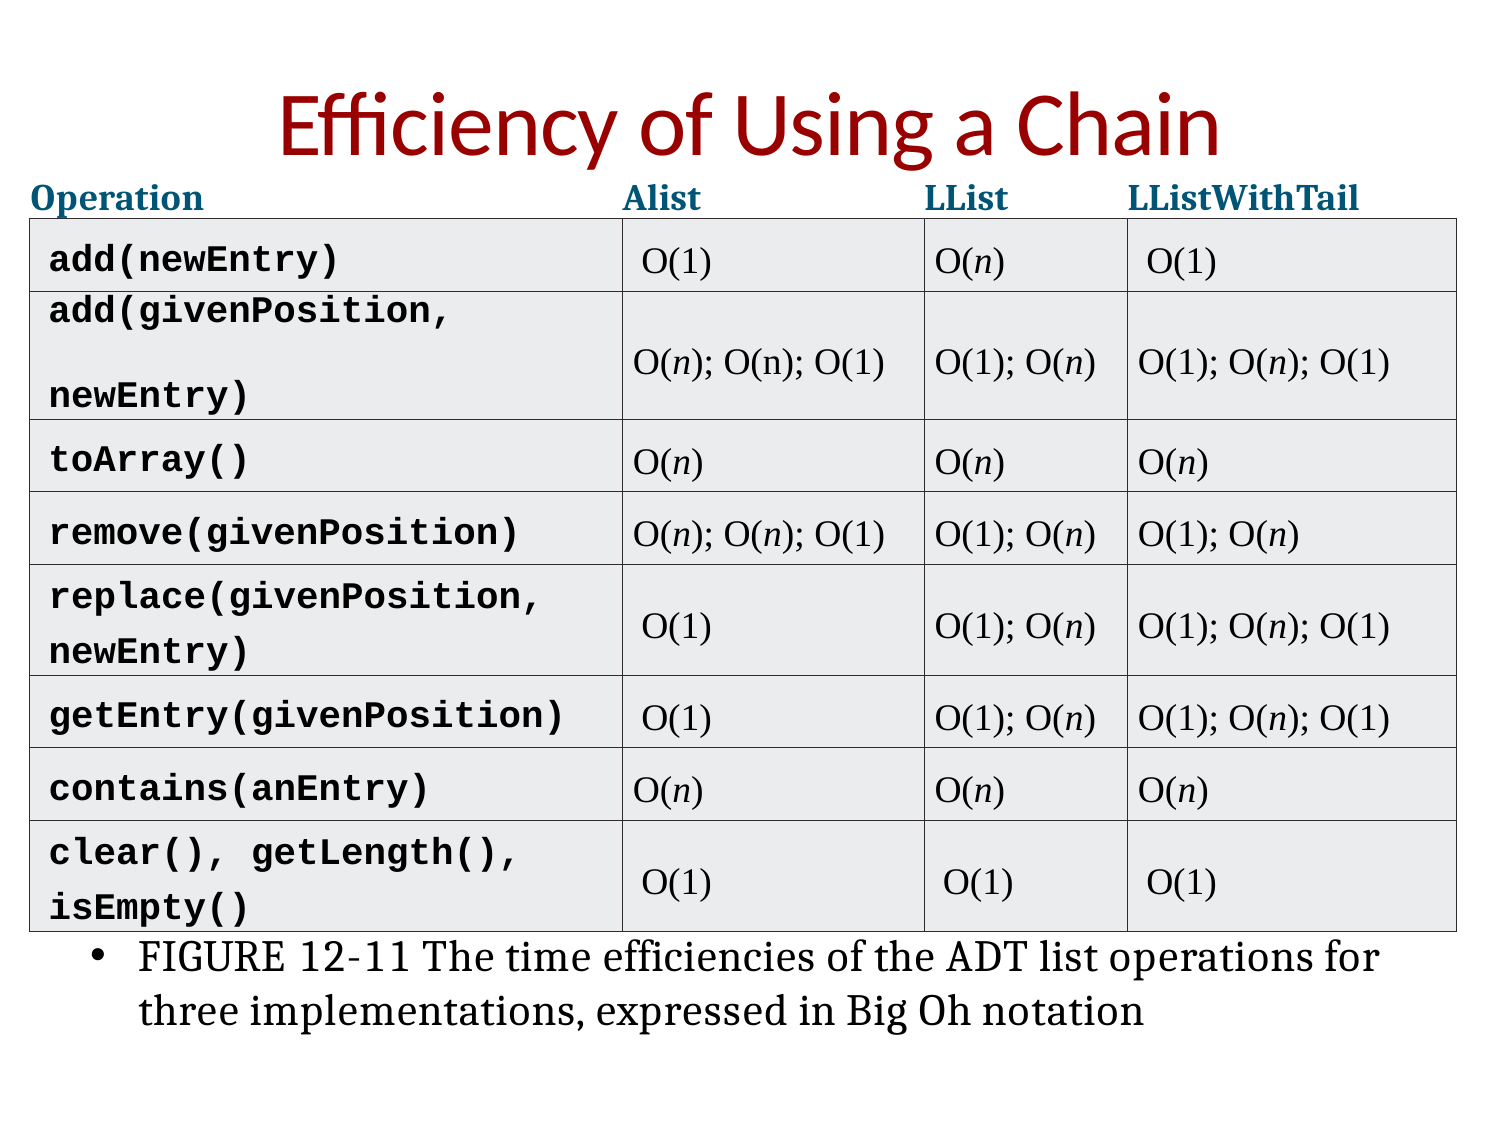

# Efficiency of Using a Chain
| Operation | Alist | LList | LListWithTail |
| --- | --- | --- | --- |
| add(newEntry) | O(1) | O(n) | O(1) |
| add(givenPosition,  newEntry) | O(n); O(n); O(1) | O(1); O(n) | O(1); O(n); O(1) |
| toArray() | O(n) | O(n) | O(n) |
| remove(givenPosition) | O(n); O(n); O(1) | O(1); O(n) | O(1); O(n) |
| replace(givenPosition, newEntry) | O(1) | O(1); O(n) | O(1); O(n); O(1) |
| getEntry(givenPosition) | O(1) | O(1); O(n) | O(1); O(n); O(1) |
| contains(anEntry) | O(n) | O(n) | O(n) |
| clear(), getLength(), isEmpty() | O(1) | O(1) | O(1) |
FIGURE 12-11 The time efficiencies of the ADT list operations for three implementations, expressed in Big Oh notation